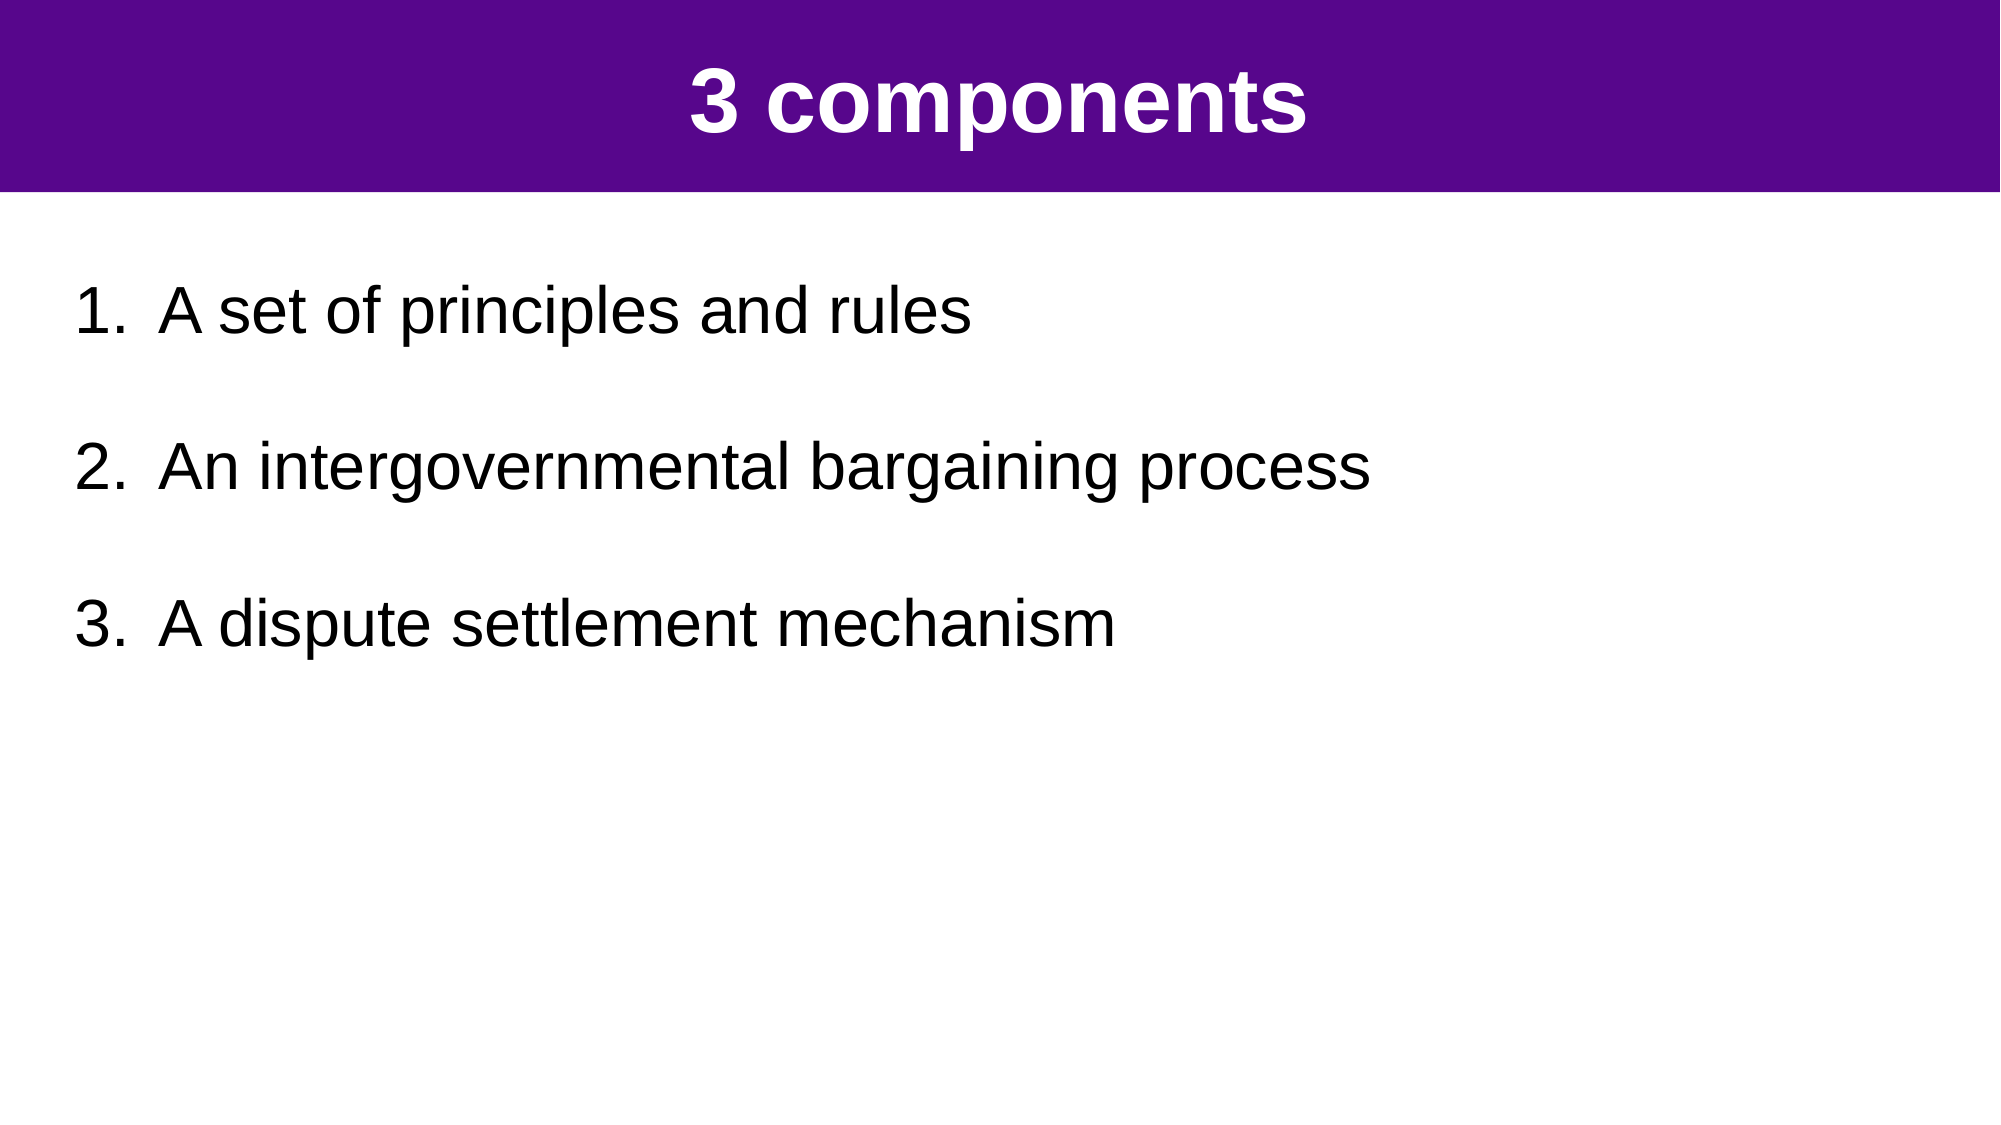

#

18
3 components
A set of principles and rules
An intergovernmental bargaining process
A dispute settlement mechanism